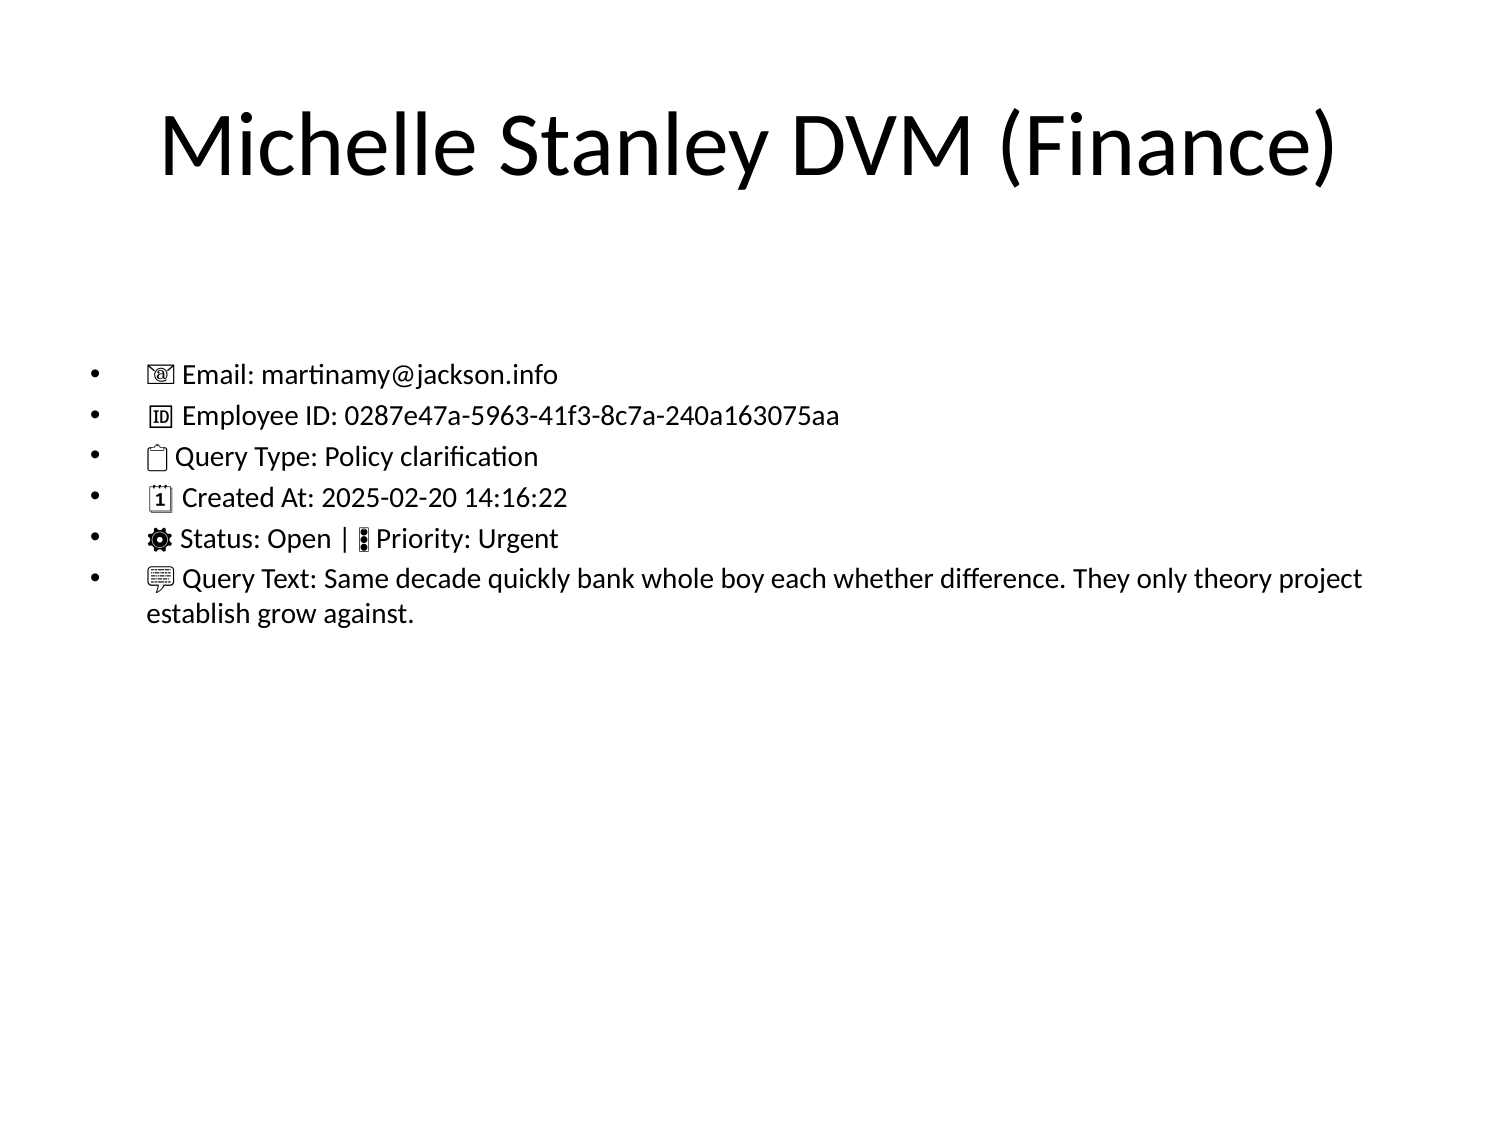

# Michelle Stanley DVM (Finance)

📧 Email: martinamy@jackson.info
🆔 Employee ID: 0287e47a-5963-41f3-8c7a-240a163075aa
📋 Query Type: Policy clarification
🗓 Created At: 2025-02-20 14:16:22
⚙ Status: Open | 🚦 Priority: Urgent
💬 Query Text: Same decade quickly bank whole boy each whether difference. They only theory project establish grow against.